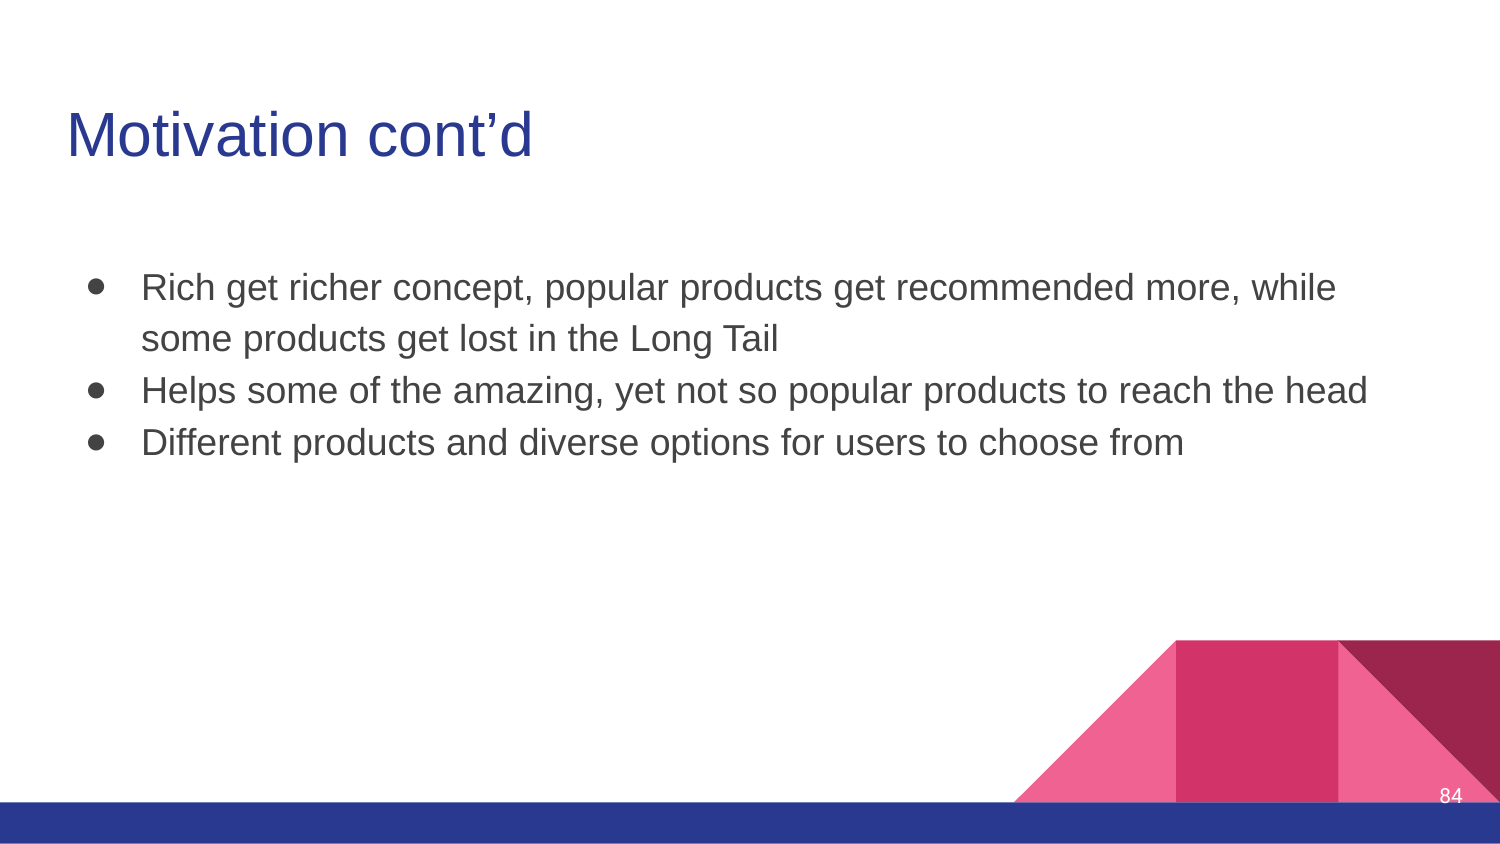

# Motivation cont’d

Rich get richer concept, popular products get recommended more, while some products get lost in the Long Tail
Helps some of the amazing, yet not so popular products to reach the head
Different products and diverse options for users to choose from

84